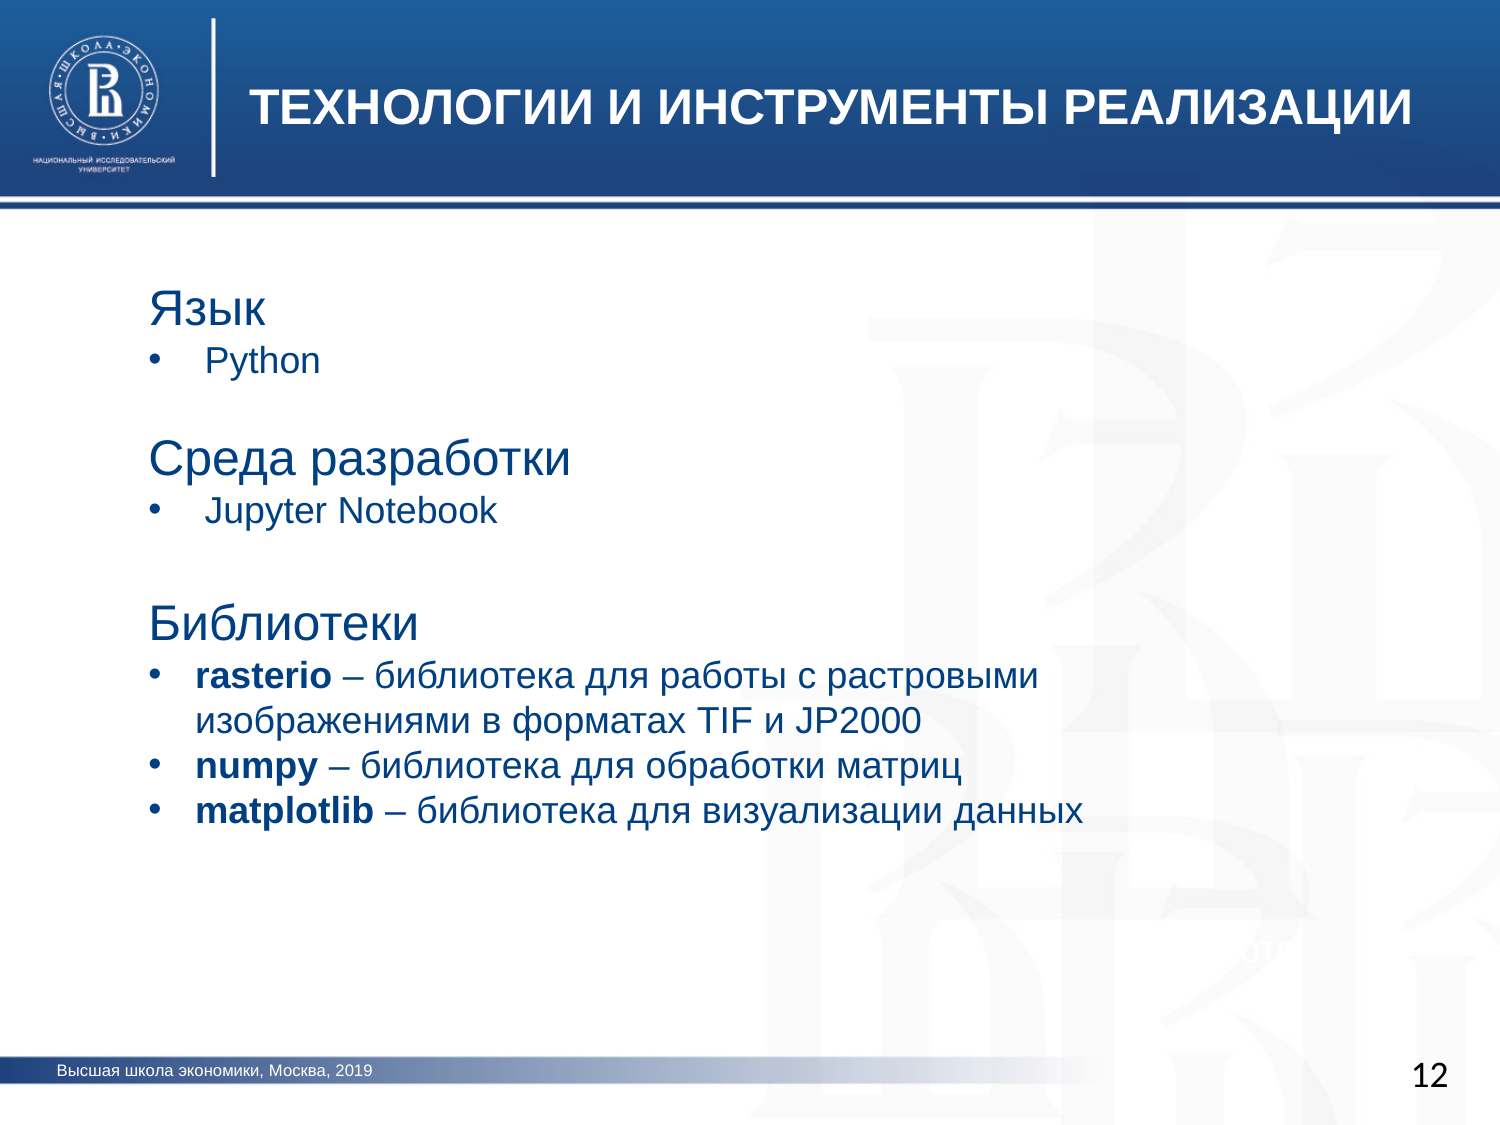

ТЕХНОЛОГИИ И ИНСТРУМЕНТЫ РЕАЛИЗАЦИИ
Язык
Python

Среда разработки
Jupyter Notebook

Библиотеки
rasterio – библиотека для работы с растровыми изображениями в форматах TIF и JP2000
numpy – библиотека для обработки матриц
matplotlib – библиотека для визуализации данных
фото
12
Высшая школа экономики, Москва, 2019